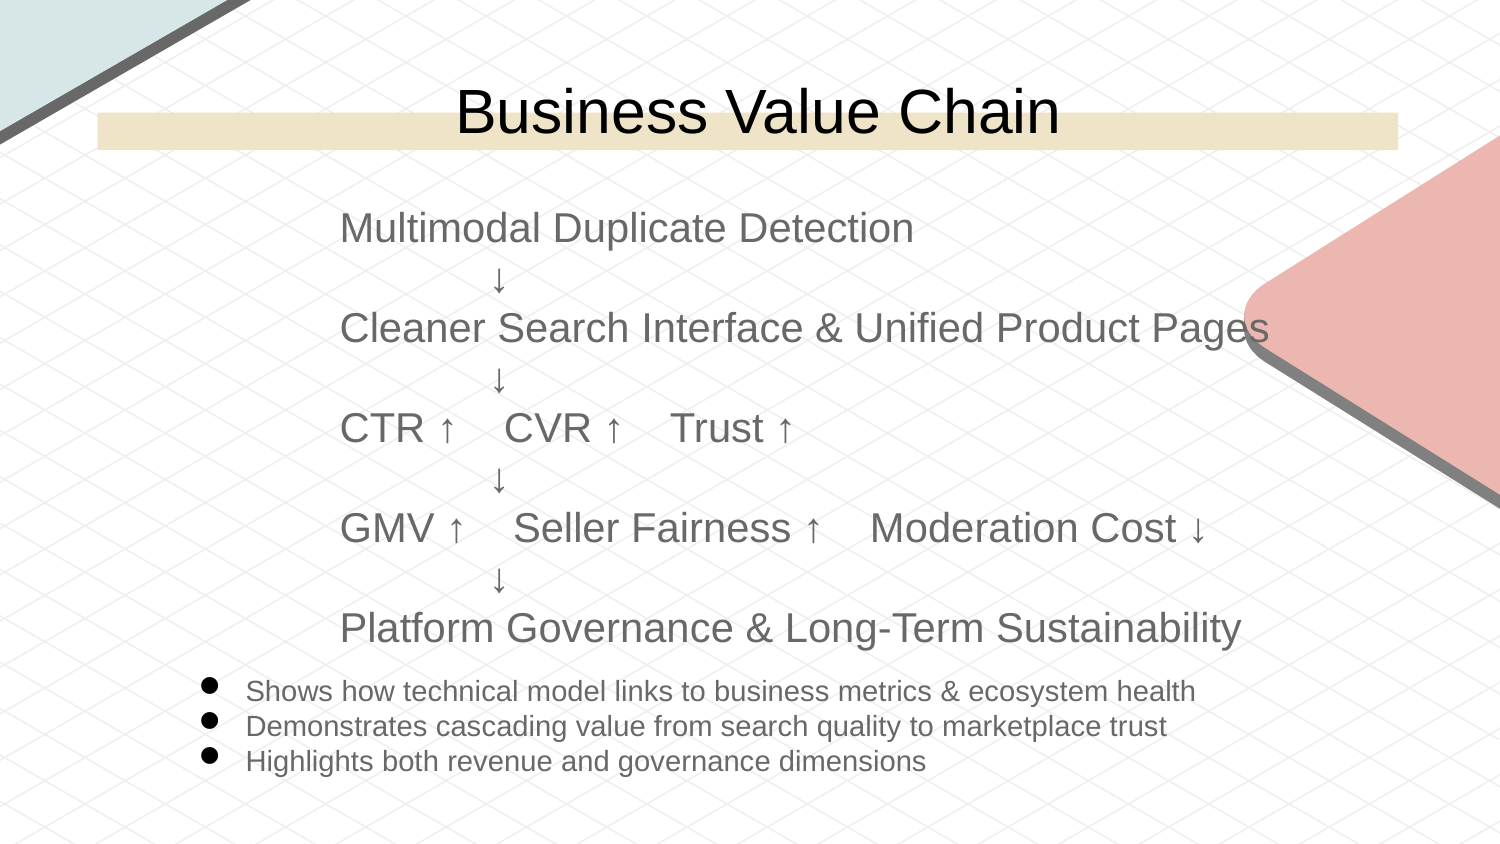

# Business Value Chain

Multimodal Duplicate Detection
             ↓
Cleaner Search Interface & Unified Product Pages
             ↓
CTR ↑    CVR ↑    Trust ↑
             ↓
GMV ↑    Seller Fairness ↑    Moderation Cost ↓
             ↓
Platform Governance & Long-Term Sustainability
Shows how technical model links to business metrics & ecosystem health
Demonstrates cascading value from search quality to marketplace trust
Highlights both revenue and governance dimensions